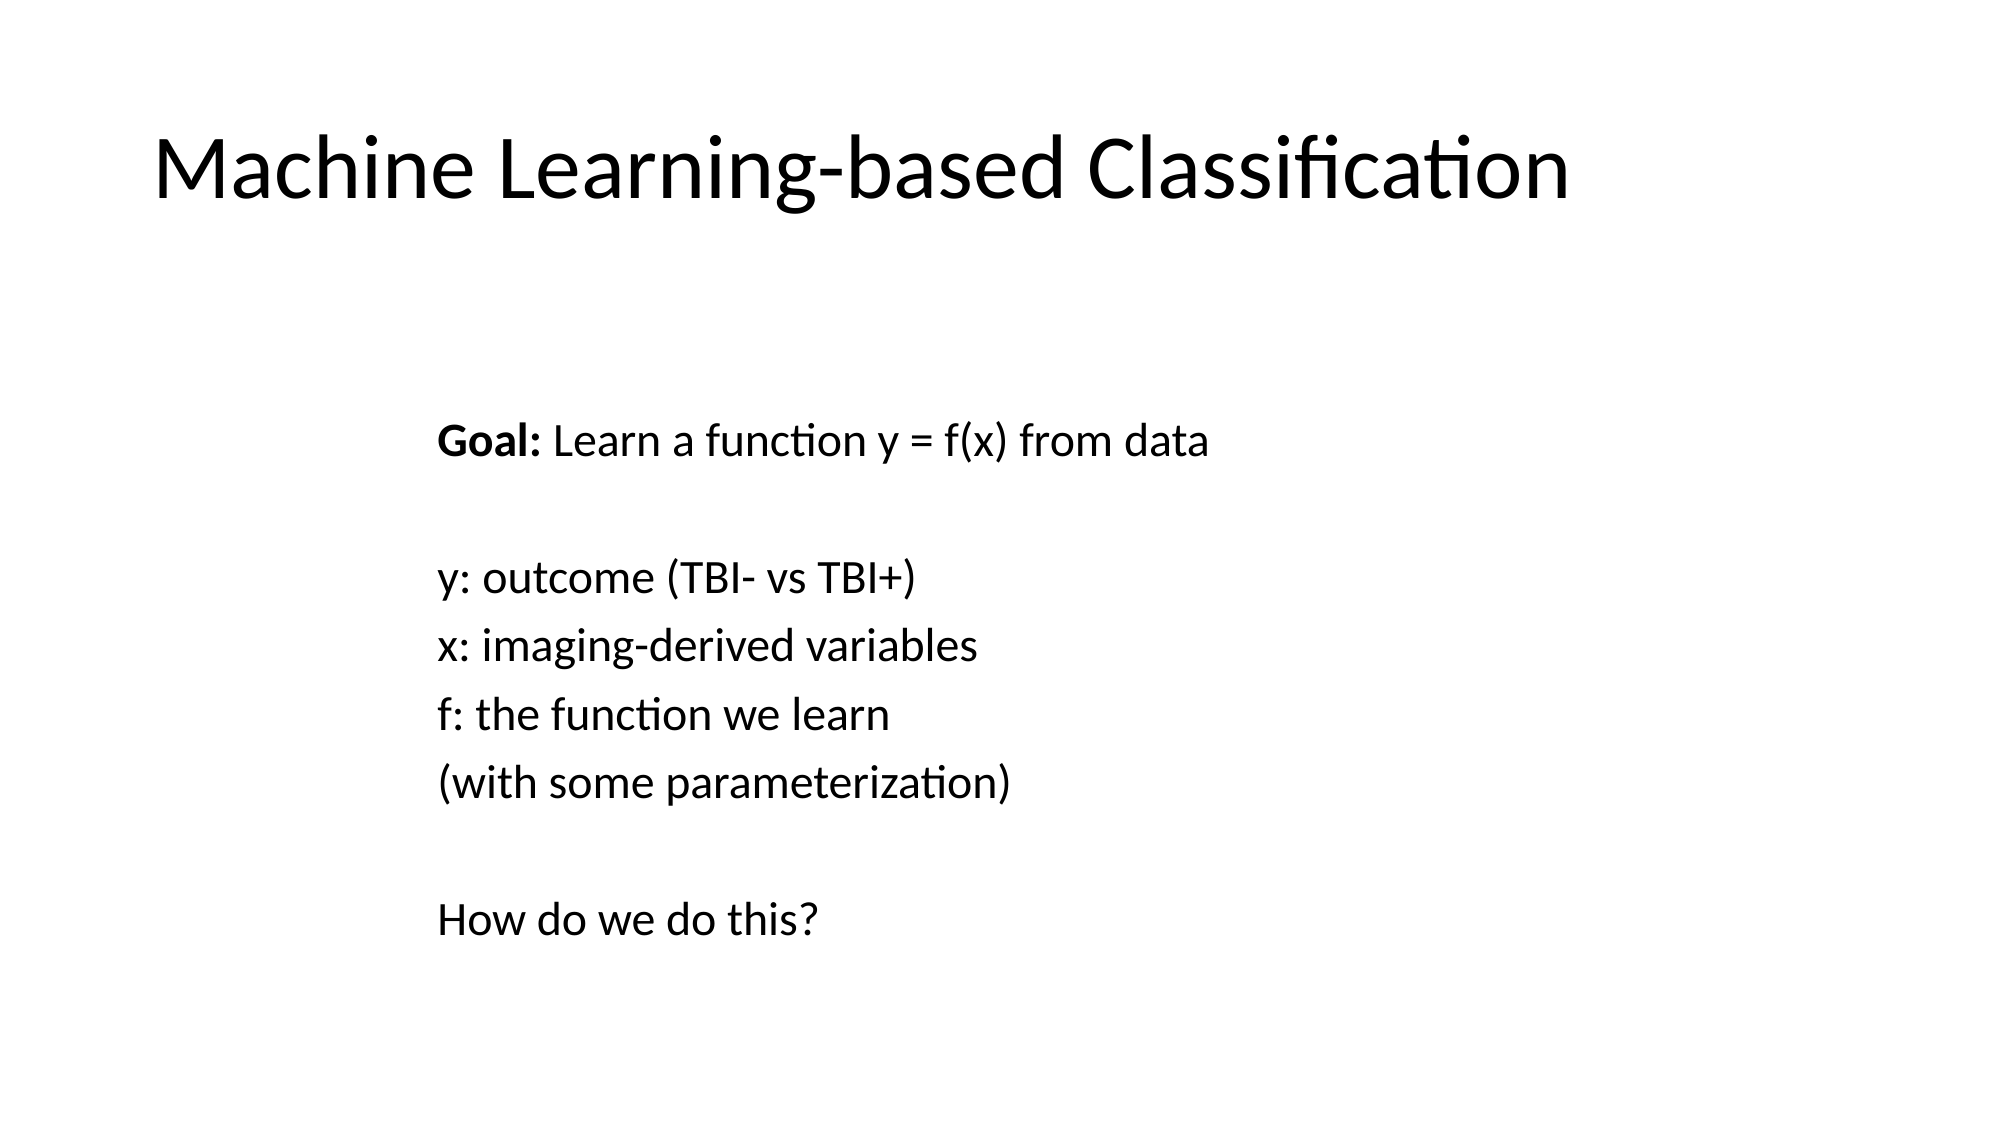

# Machine Learning-based Classification

Goal: Learn a function y = f(x) from data

y: outcome (TBI- vs TBI+)
x: imaging-derived variables
f: the function we learn
(with some parameterization)

How do we do this?